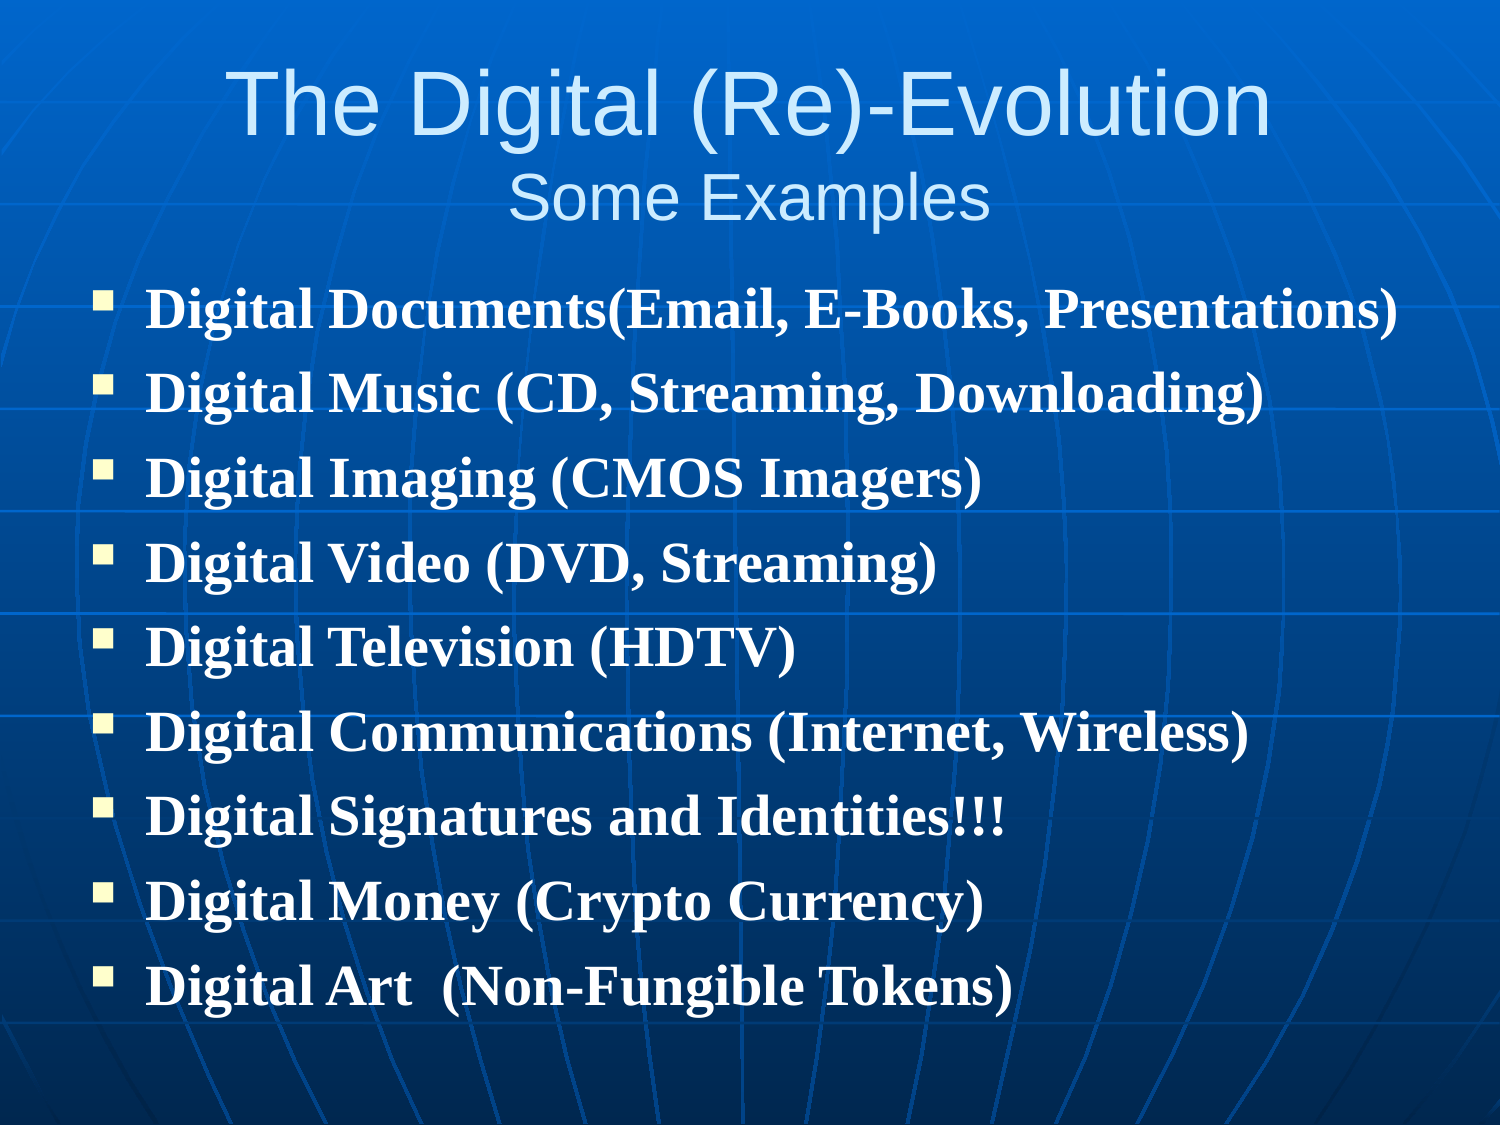

The Digital (Re)-Evolution
Some Examples
Digital Documents(Email, E-Books, Presentations)
Digital Music (CD, Streaming, Downloading)
Digital Imaging (CMOS Imagers)
Digital Video (DVD, Streaming)
Digital Television (HDTV)
Digital Communications (Internet, Wireless)
Digital Signatures and Identities!!!
Digital Money (Crypto Currency)
Digital Art  (Non-Fungible Tokens)